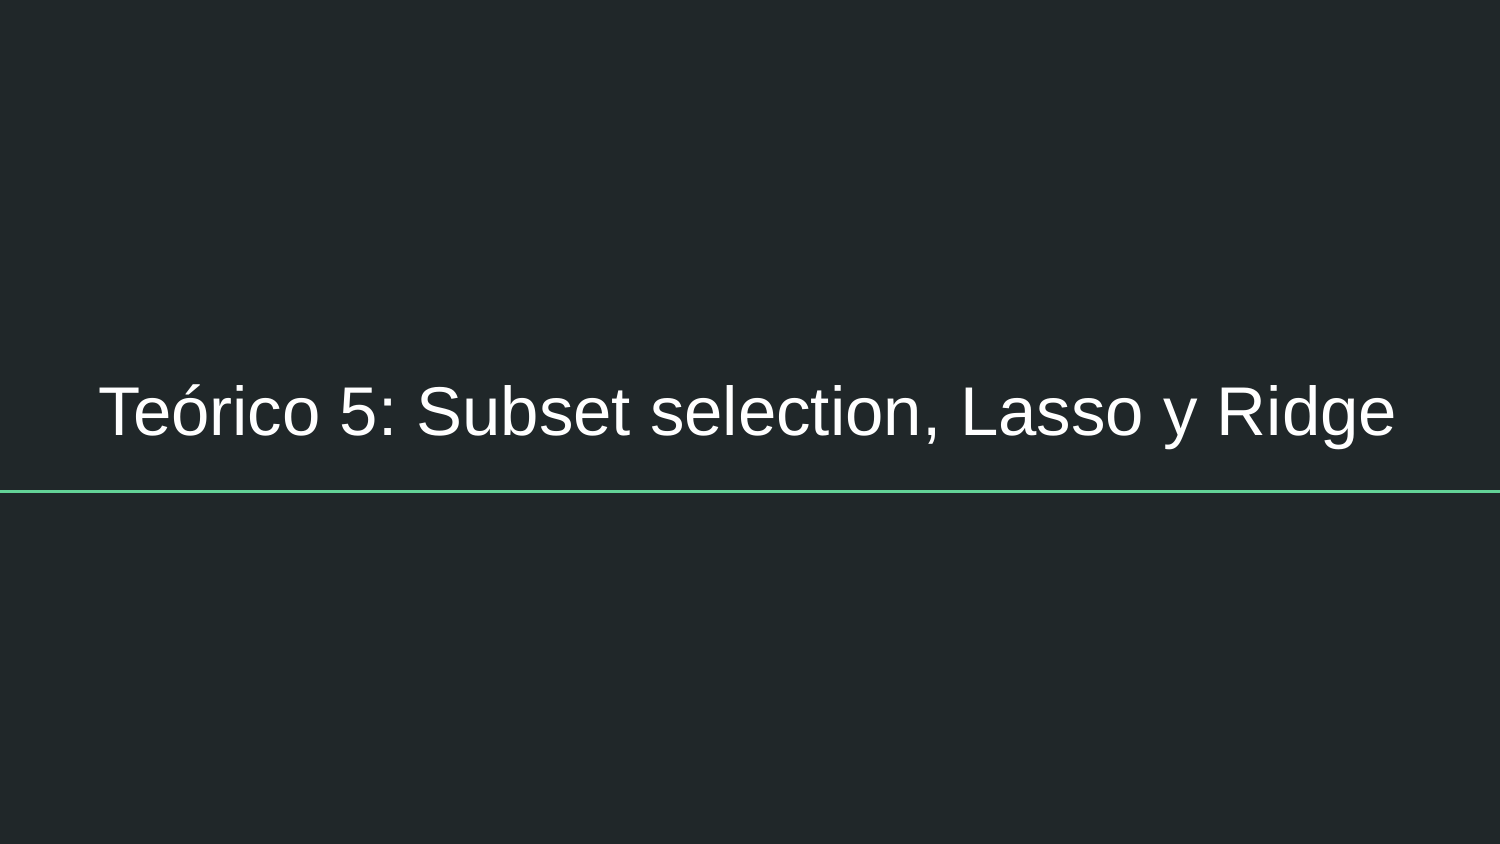

# Teórico 5: Subset selection, Lasso y Ridge